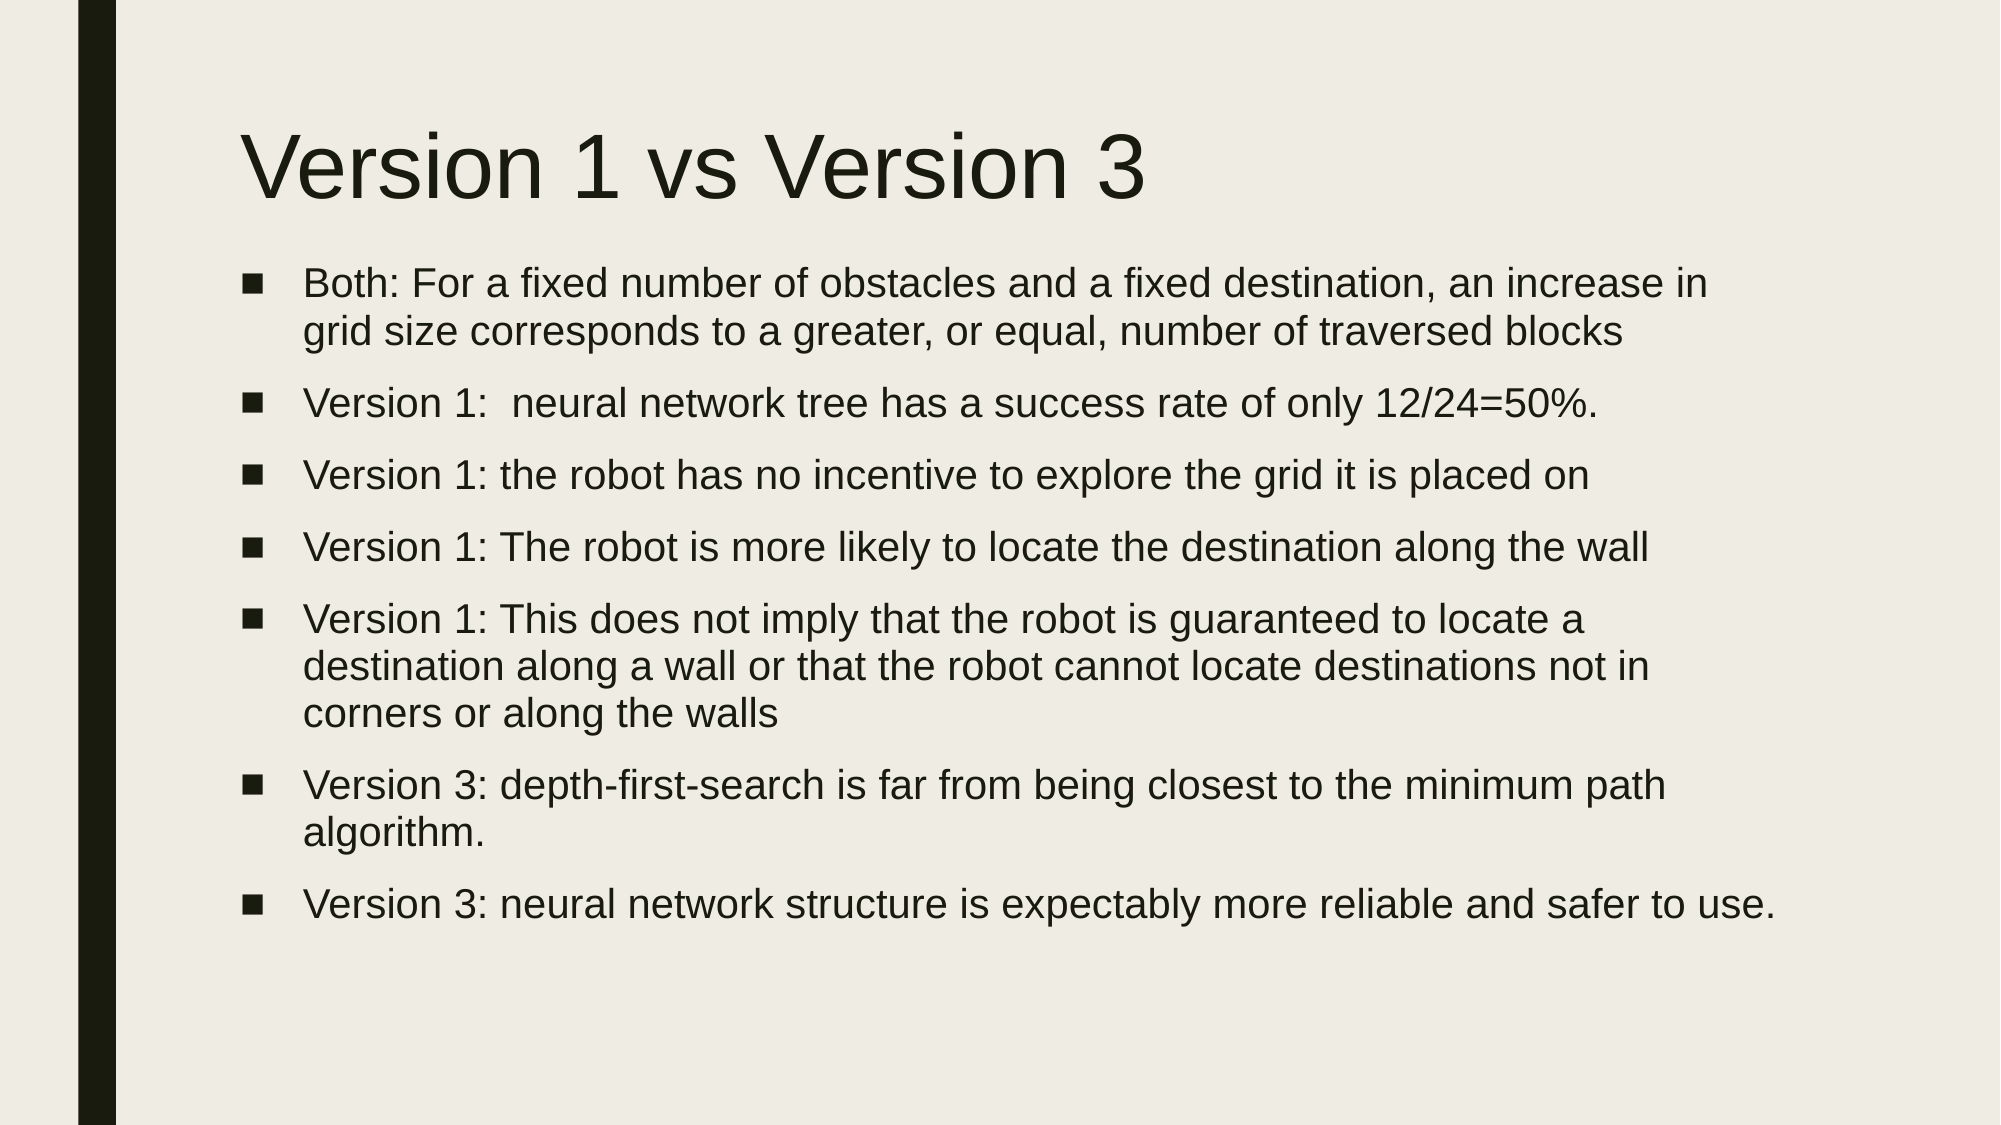

# Version 1 vs Version 3
Both: For a fixed number of obstacles and a fixed destination, an increase in grid size corresponds to a greater, or equal, number of traversed blocks
Version 1:  neural network tree has a success rate of only 12/24=50%.
Version 1: the robot has no incentive to explore the grid it is placed on
Version 1: The robot is more likely to locate the destination along the wall
Version 1: This does not imply that the robot is guaranteed to locate a destination along a wall or that the robot cannot locate destinations not in corners or along the walls
Version 3: depth-first-search is far from being closest to the minimum path algorithm.
Version 3: neural network structure is expectably more reliable and safer to use.